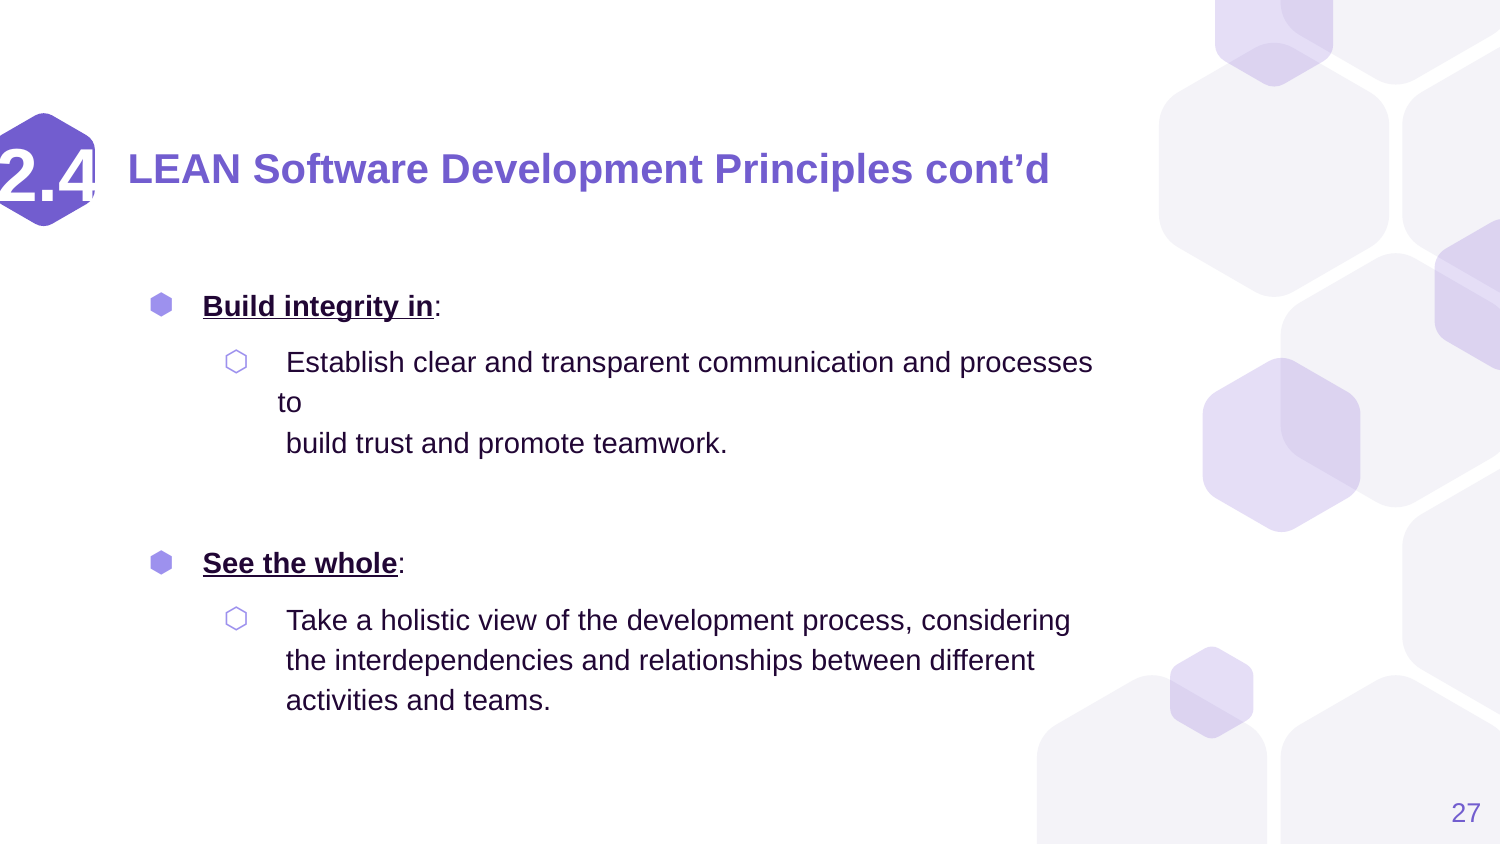

2.4
# LEAN Software Development Principles cont’d

Build integrity in:
 Establish clear and transparent communication and processes to
 build trust and promote teamwork.
See the whole:
 Take a holistic view of the development process, considering
 the interdependencies and relationships between different
 activities and teams.

27